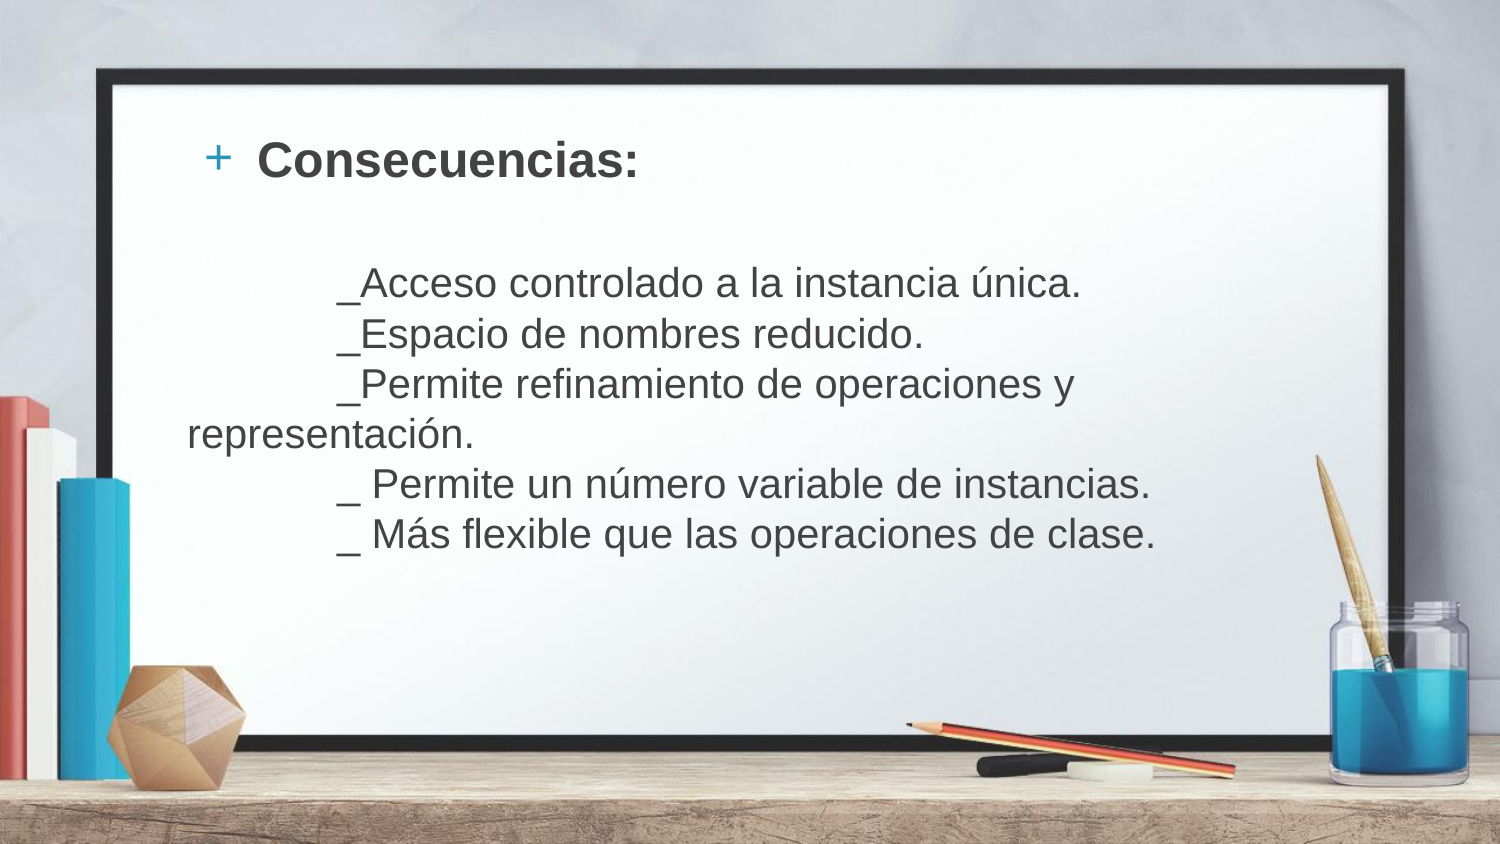

Consecuencias:

	_Acceso controlado a la instancia única.
	_Espacio de nombres reducido.
	_Permite refinamiento de operaciones y 	representación.
	_ Permite un número variable de instancias.
	_ Más flexible que las operaciones de clase.